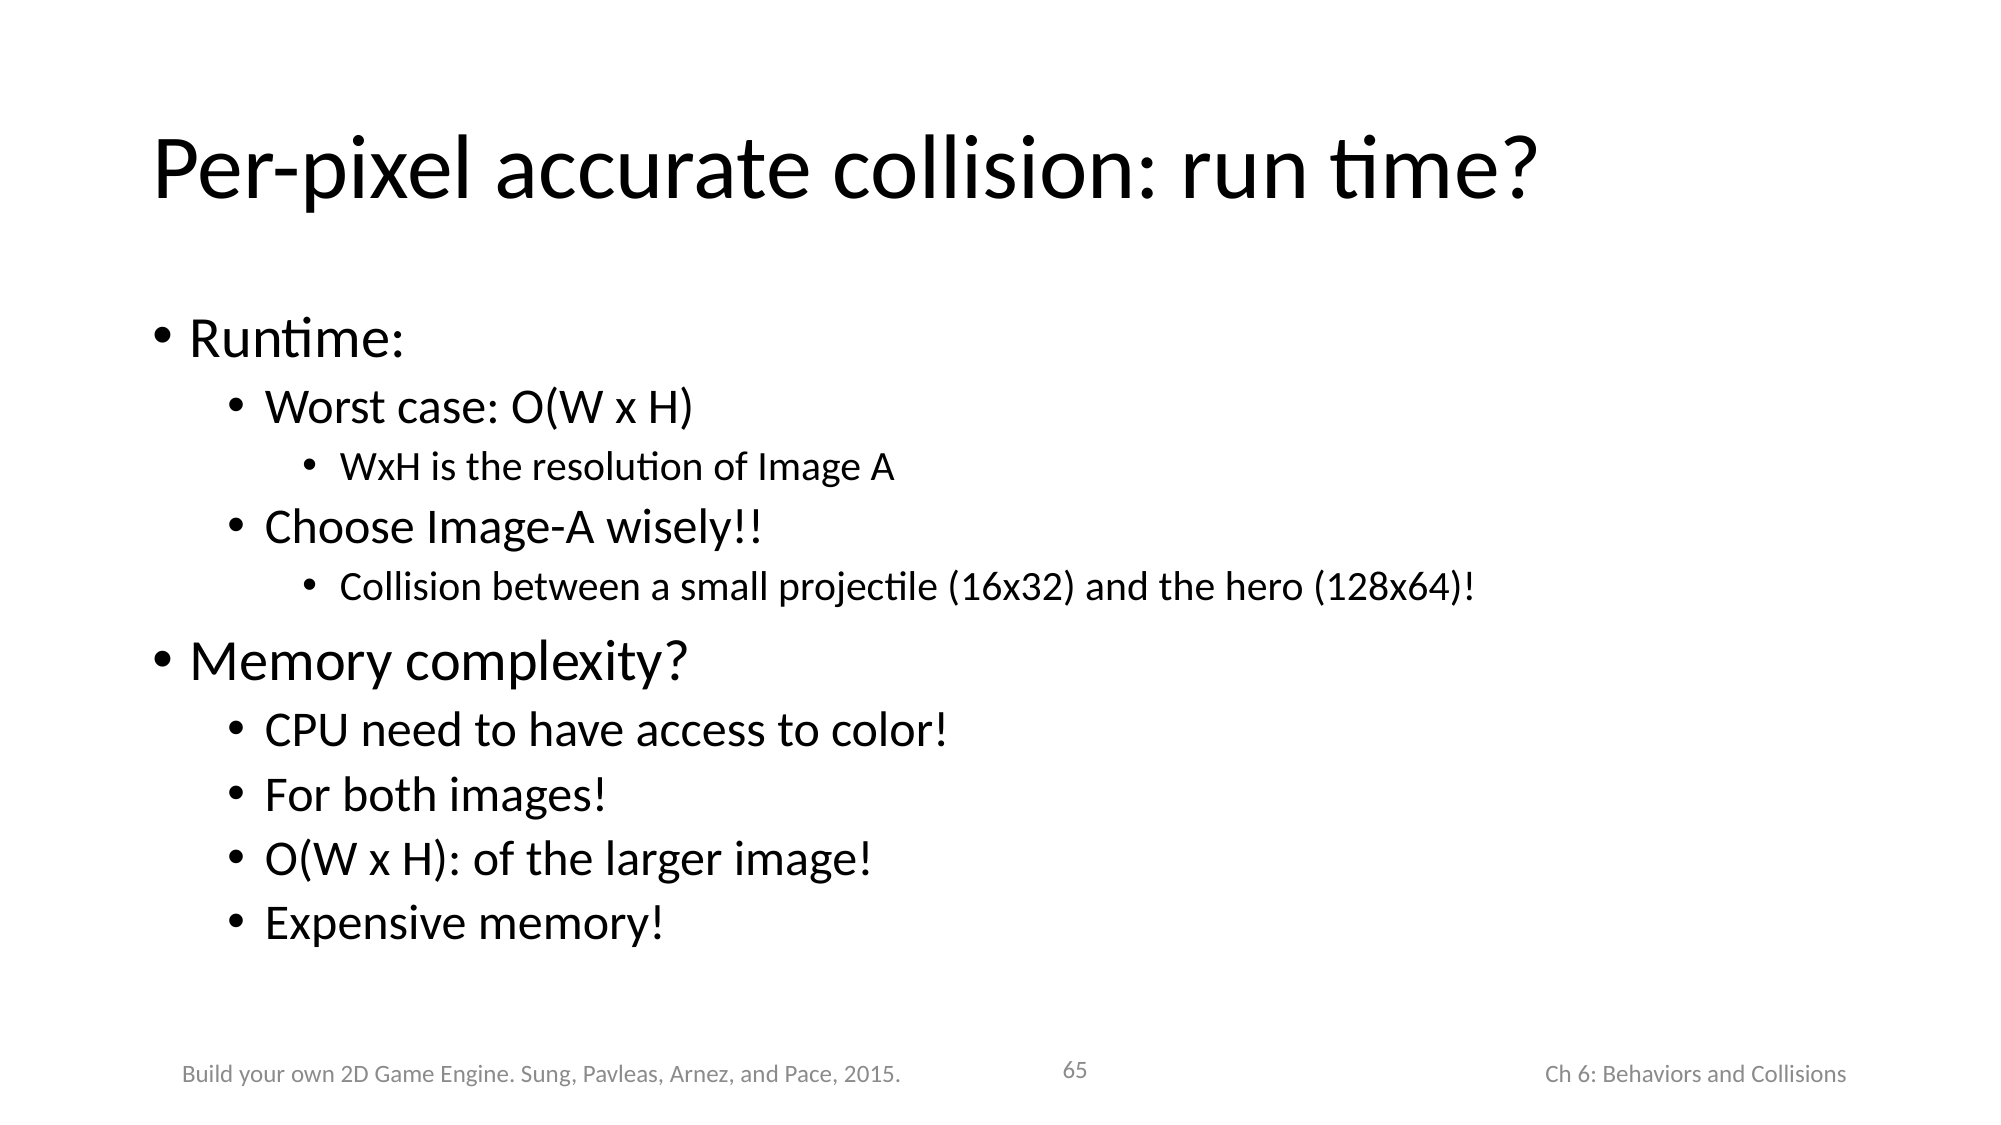

# Per-pixel accurate collision: run time?
Runtime:
Worst case: O(W x H)
WxH is the resolution of Image A
Choose Image-A wisely!!
Collision between a small projectile (16x32) and the hero (128x64)!
Memory complexity?
CPU need to have access to color!
For both images!
O(W x H): of the larger image!
Expensive memory!